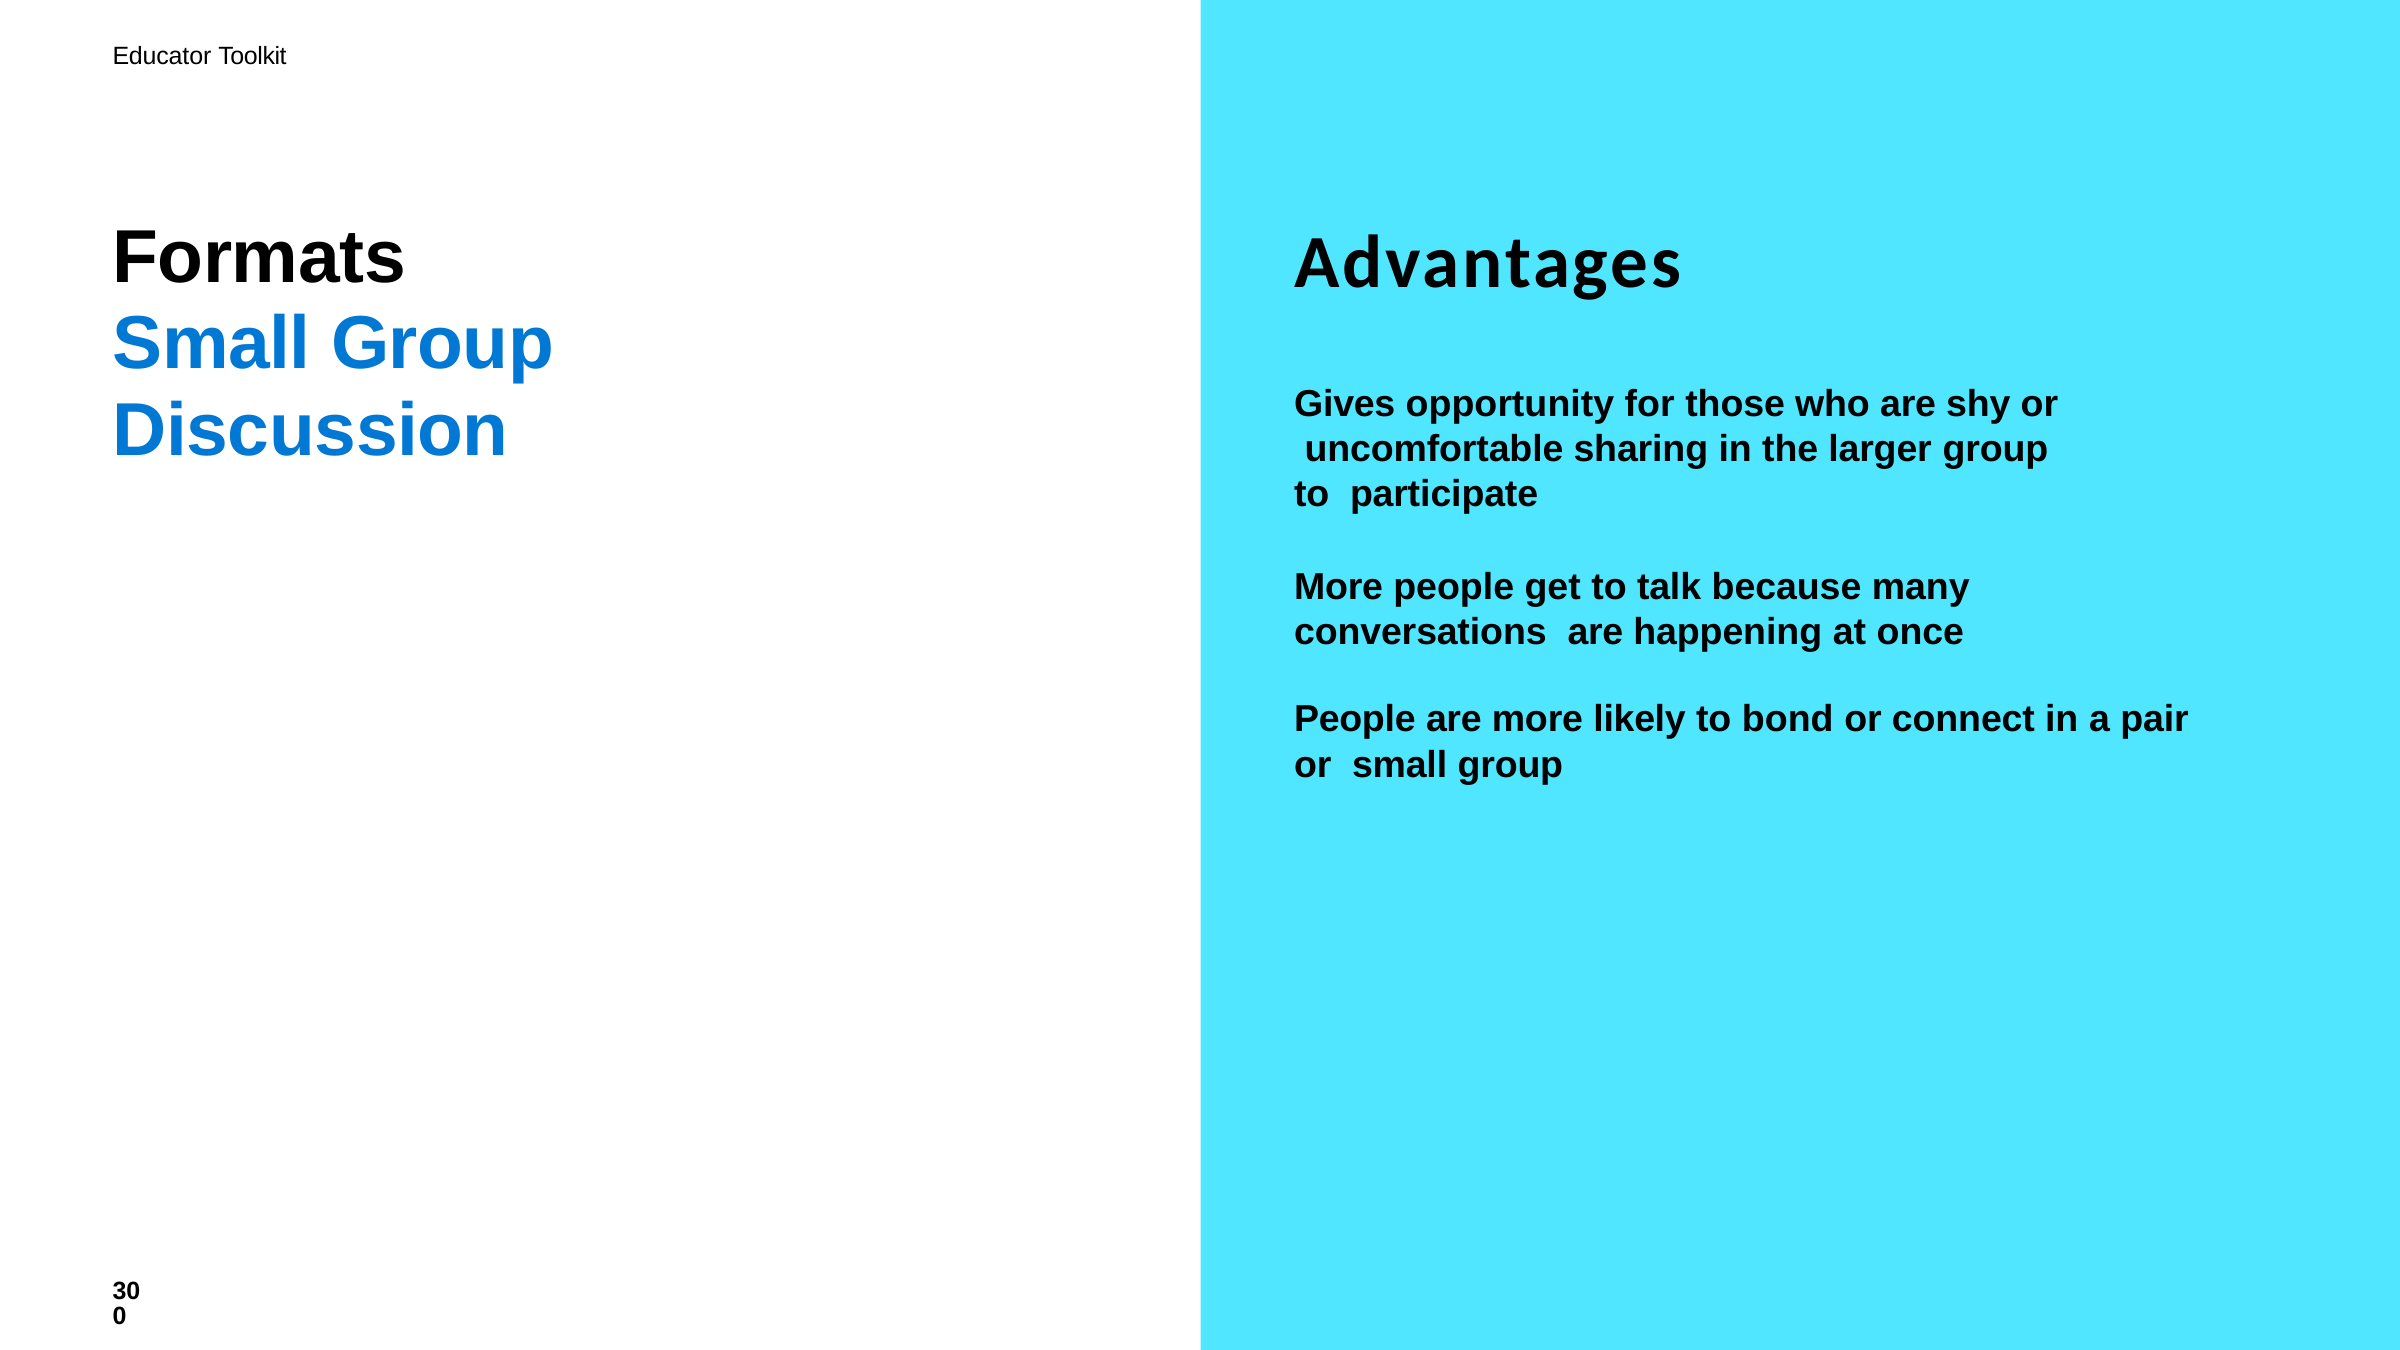

Educator Toolkit
# Formats
Small Group Discussion
Advantages
Gives opportunity for those who are shy or  uncomfortable sharing in the larger group to  participate
More people get to talk because many conversations  are happening at once

People are more likely to bond or connect in a pair or  small group
300